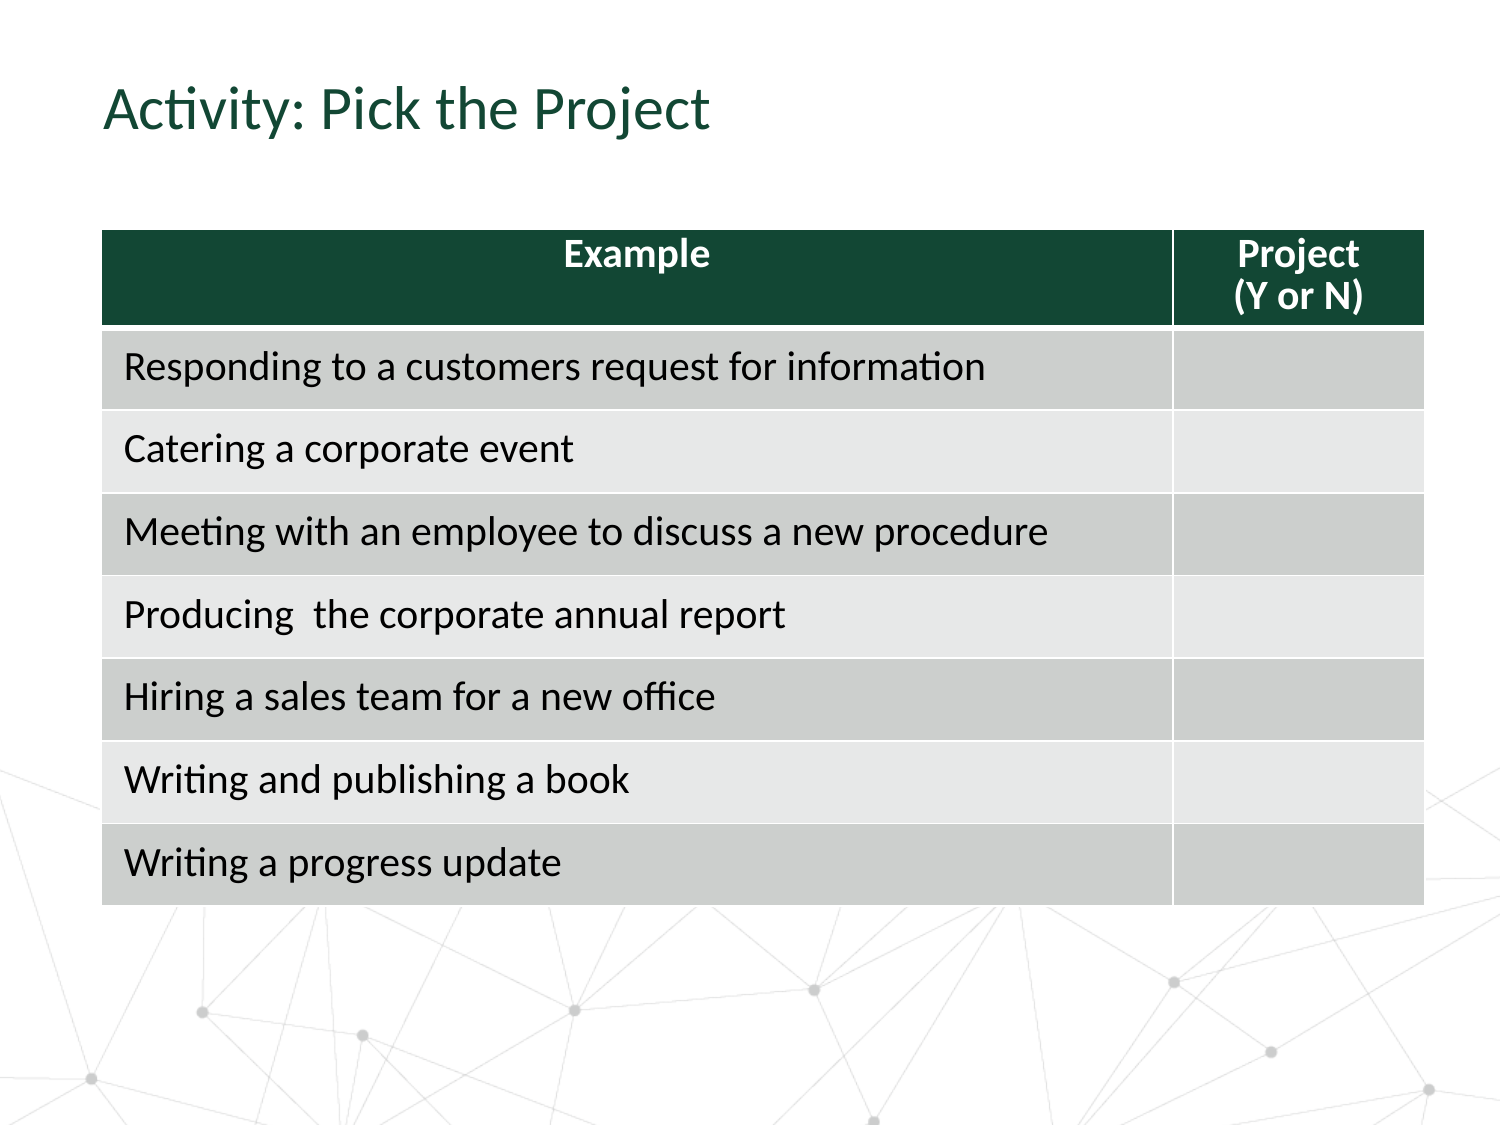

# Activity: Pick the Project
| Example | Project (Y or N) |
| --- | --- |
| Responding to a customers request for information |  |
| Catering a corporate event |  |
| Meeting with an employee to discuss a new procedure |  |
| Producing the corporate annual report |  |
| Hiring a sales team for a new office |  |
| Writing and publishing a book |  |
| Writing a progress update |  |